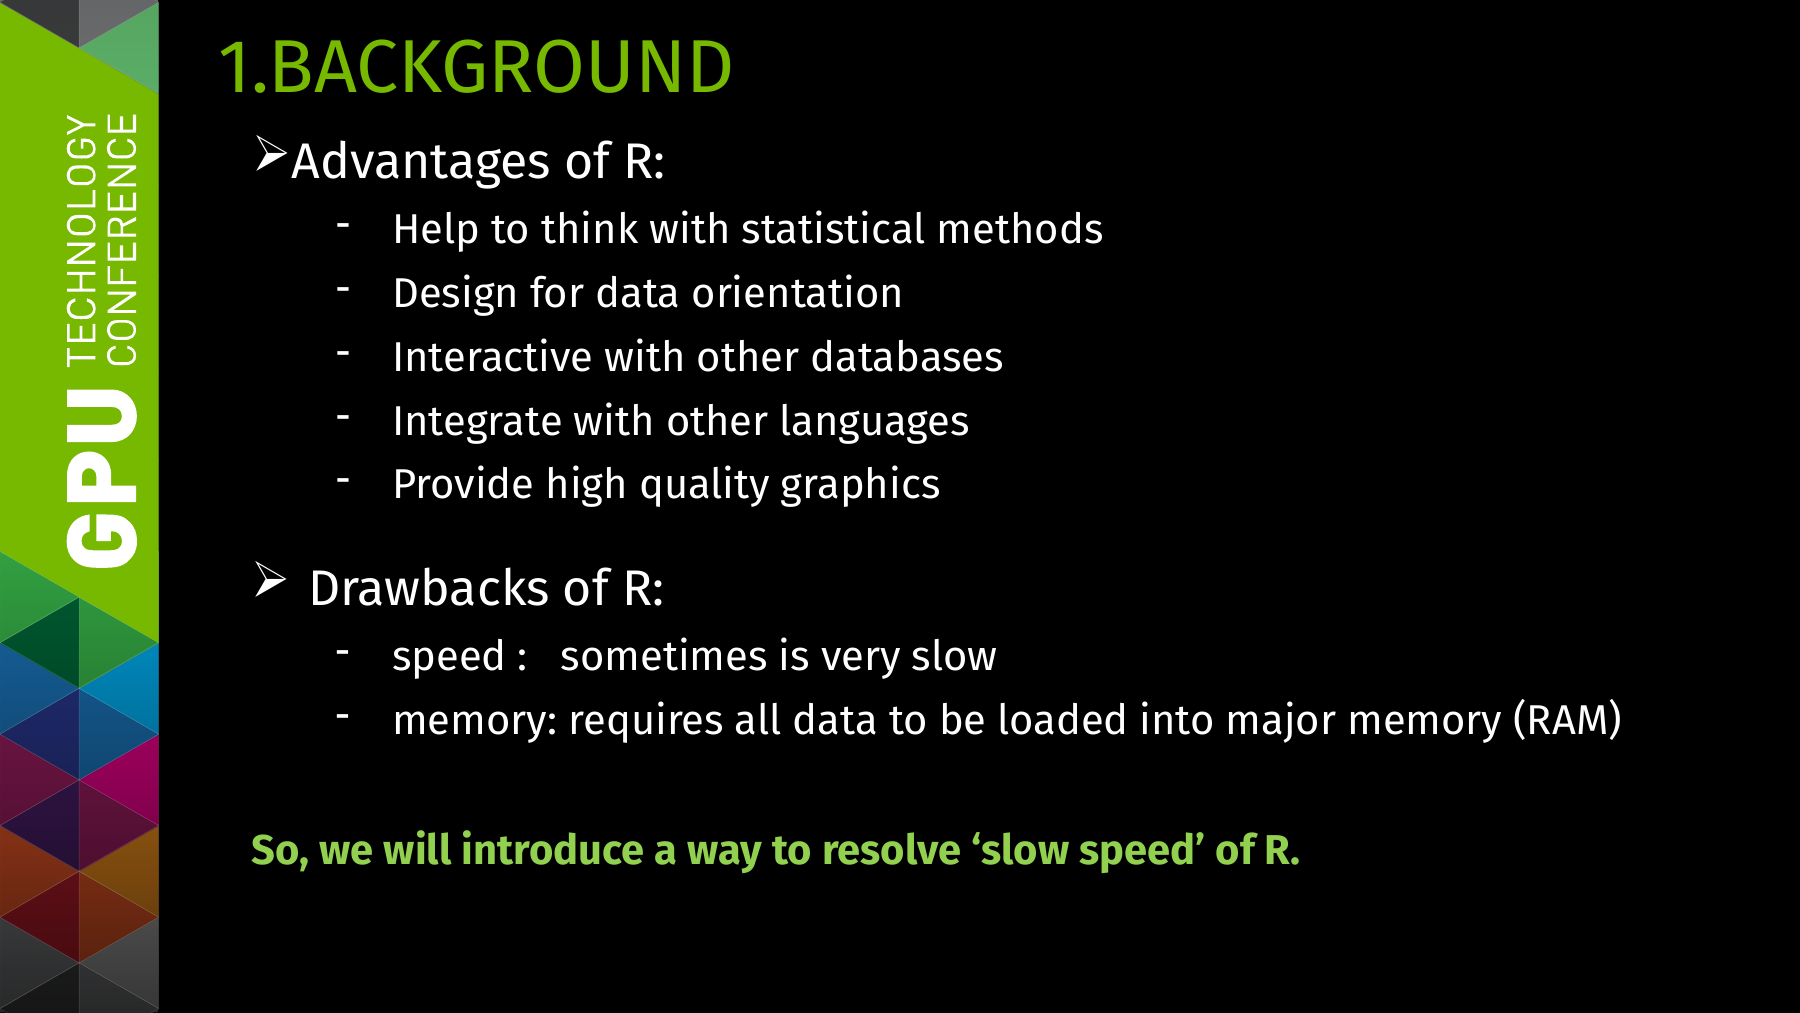

# 1.Background
Advantages of R:
Help to think with statistical methods
Design for data orientation
Interactive with other databases
Integrate with other languages
Provide high quality graphics

Drawbacks of R:
speed :   sometimes is very slow
memory: requires all data to be loaded into major memory (RAM)
So, we will introduce a way to resolve ‘slow speed’ of R.